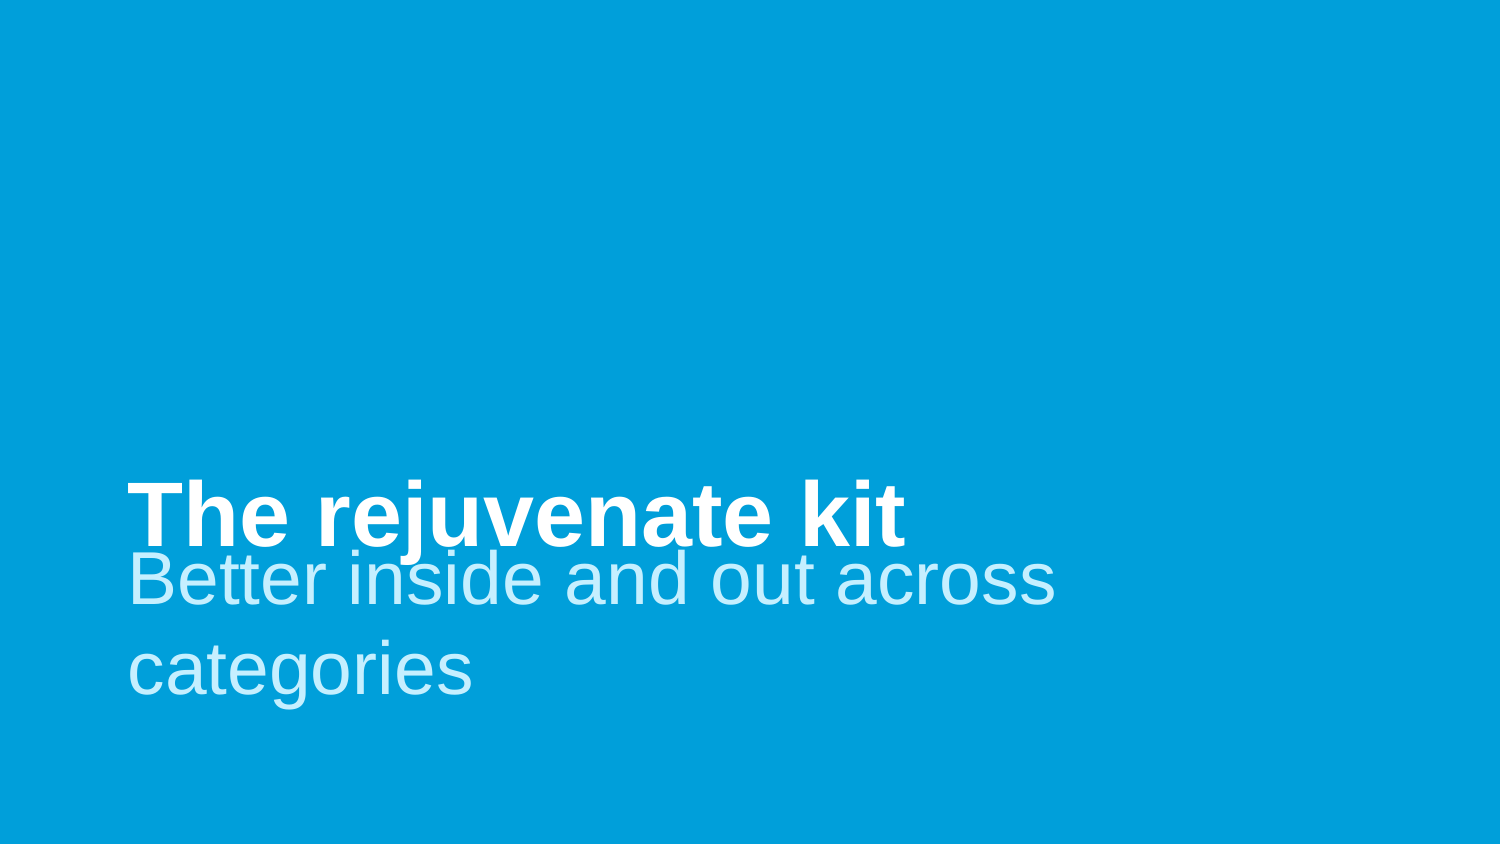

# The rejuvenate kit
Better inside and out across categories